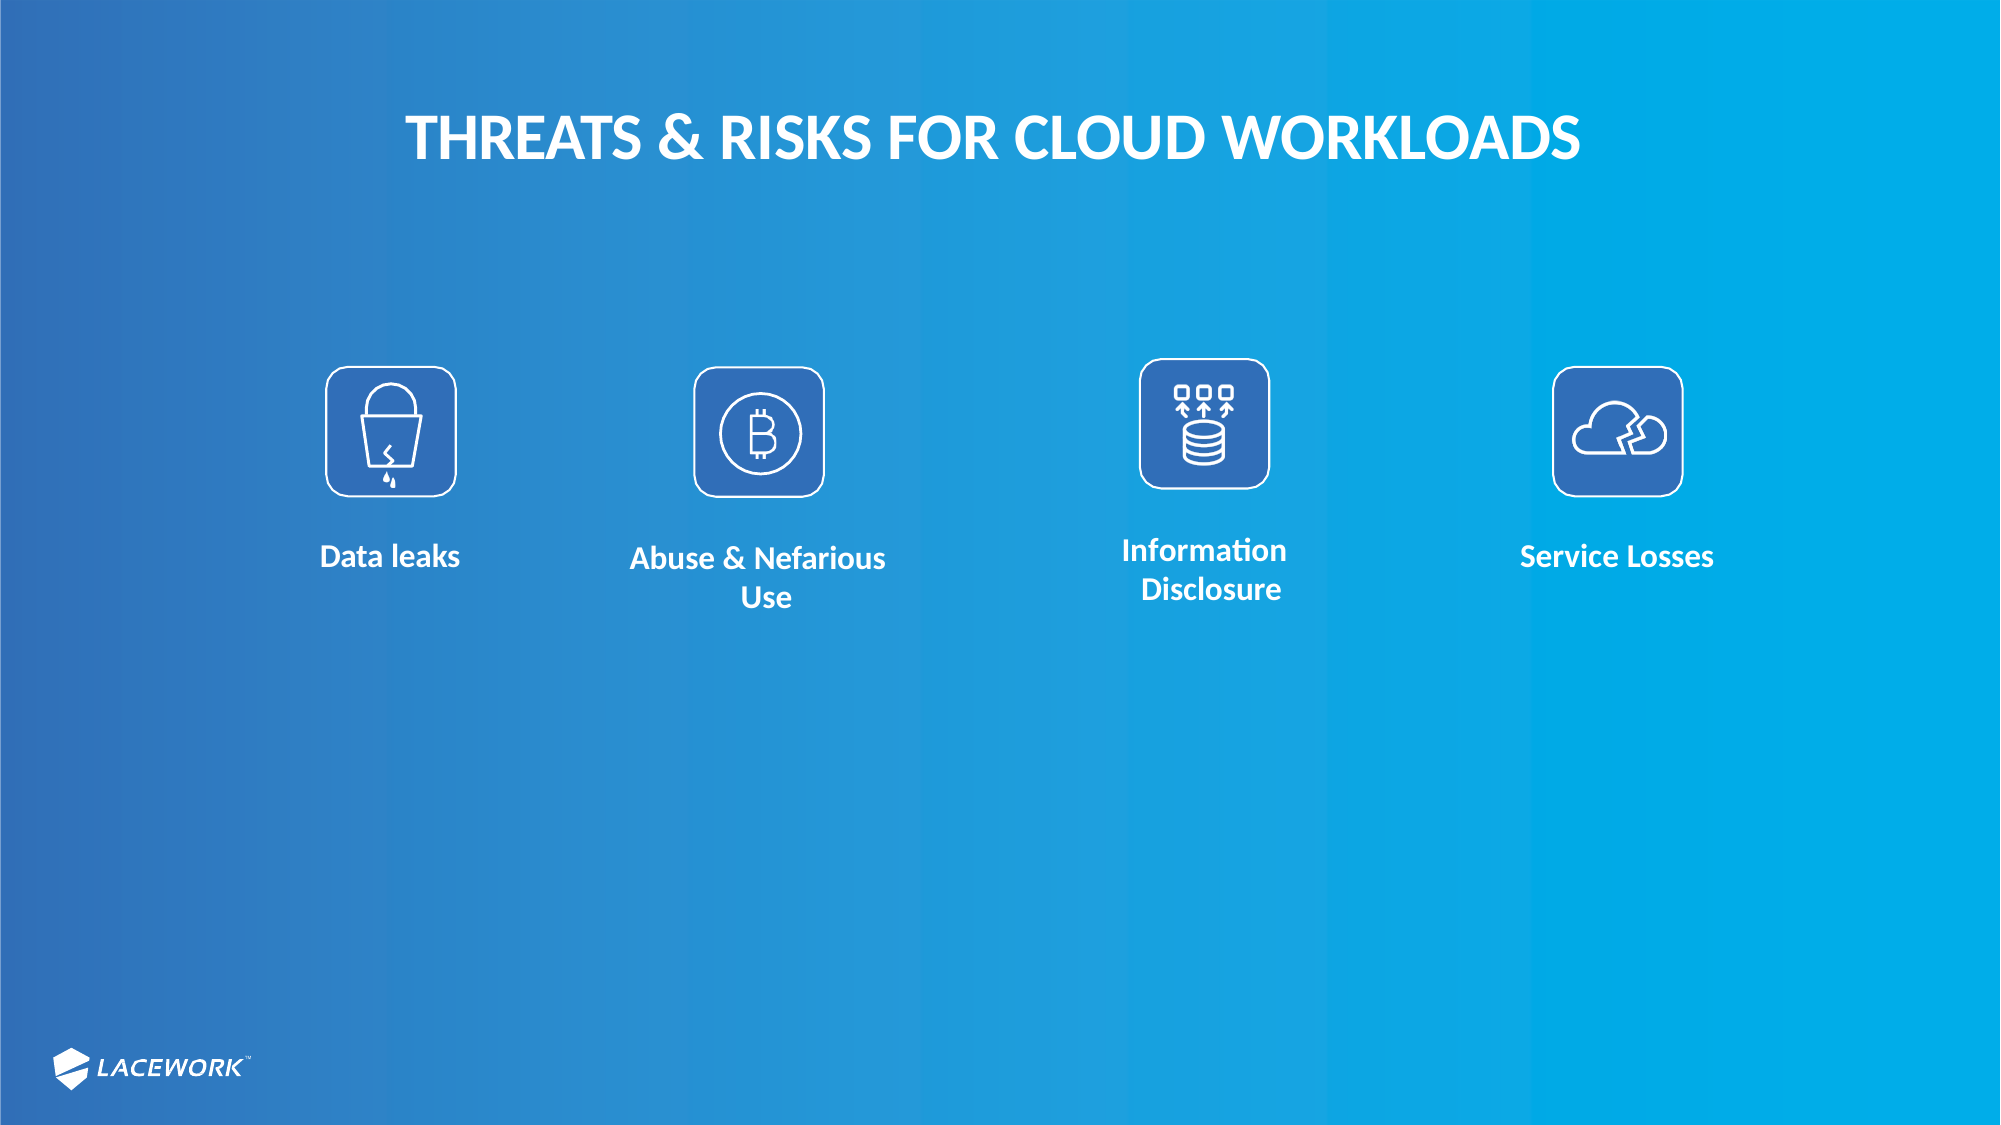

# THREATS & RISKS FOR CLOUD WORKLOADS

Information  Disclosure
Data leaks
Service Losses
Abuse & Nefarious  Use